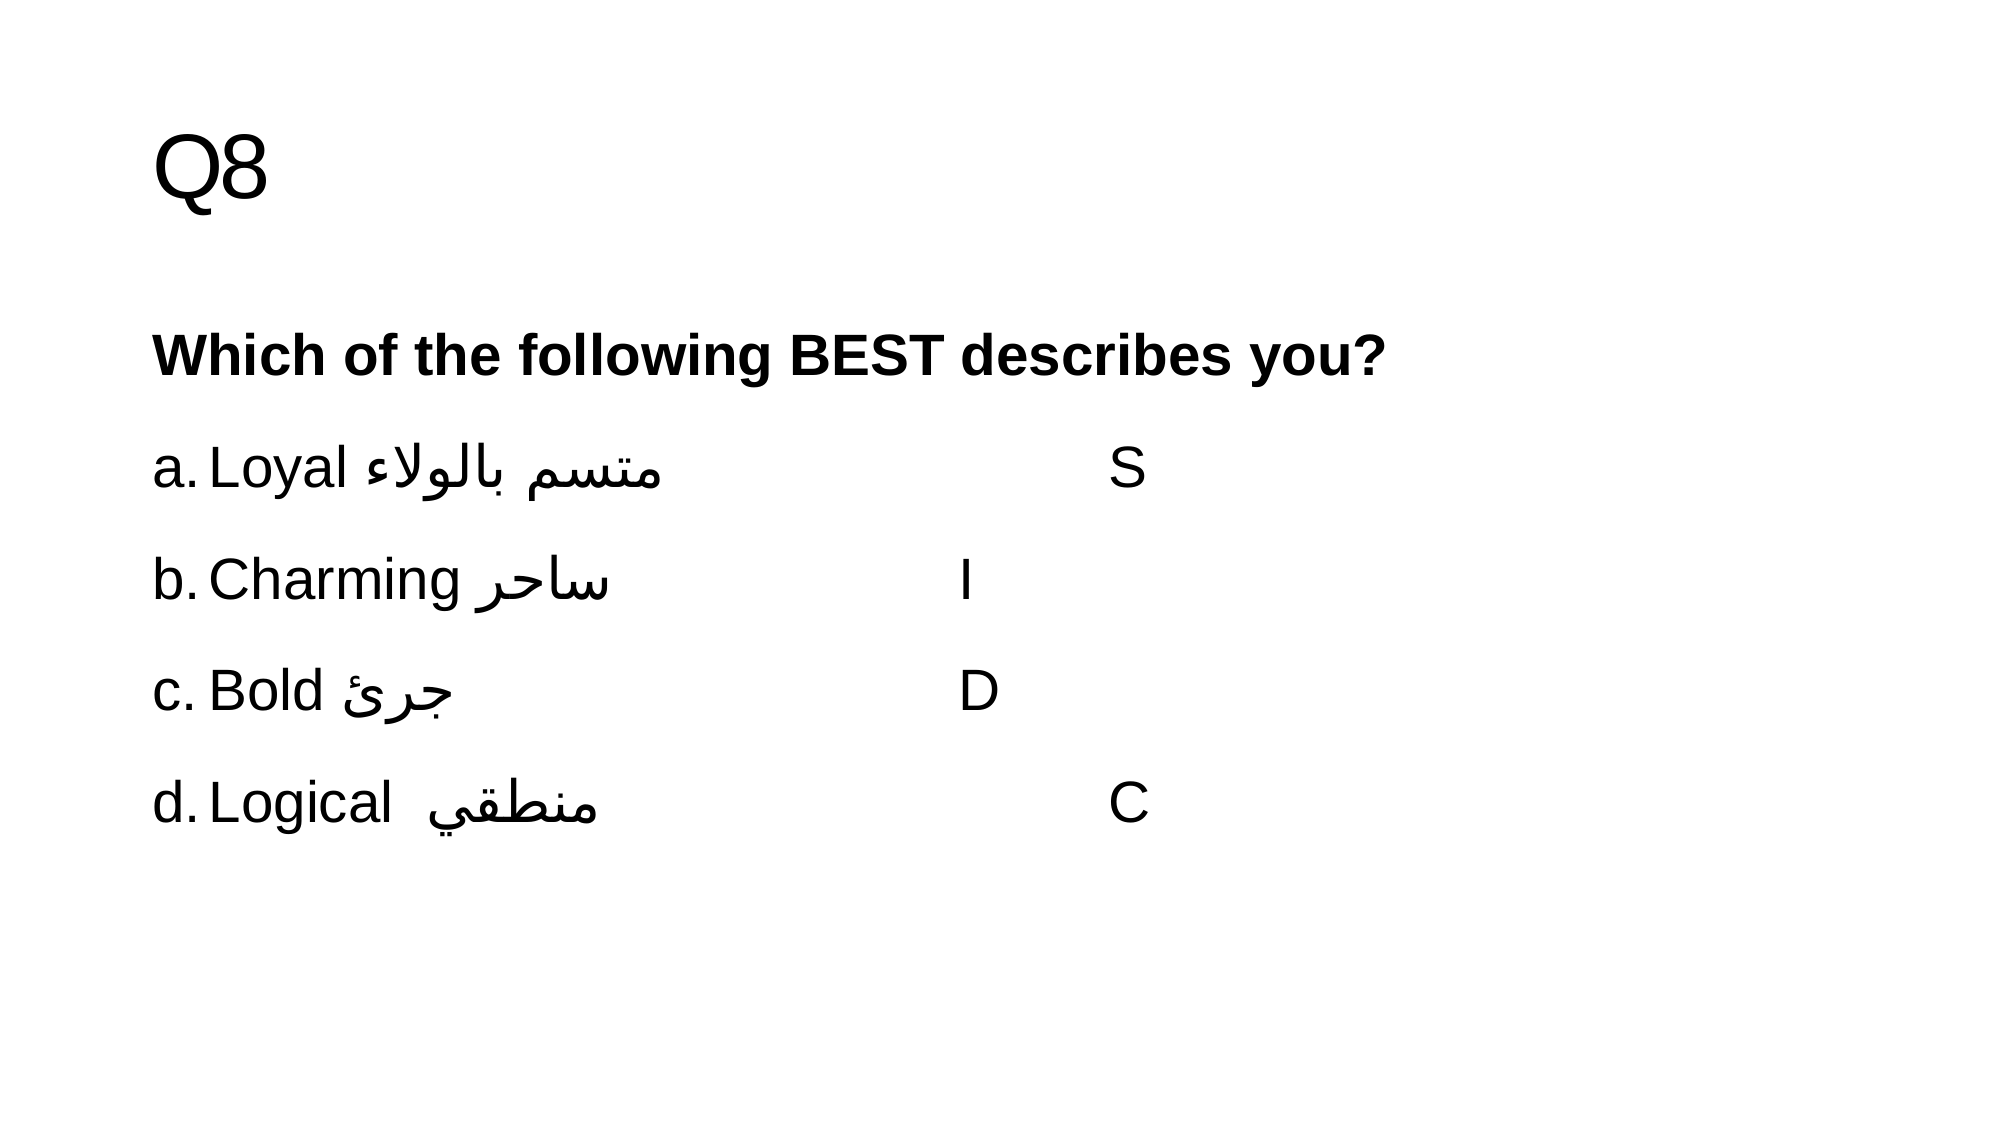

# Q8
Which of the following BEST describes you?
Loyal متسم بالولاء 			S
Charming ساحر 			I
Bold جرئ 				D
Logical  منطقي				C